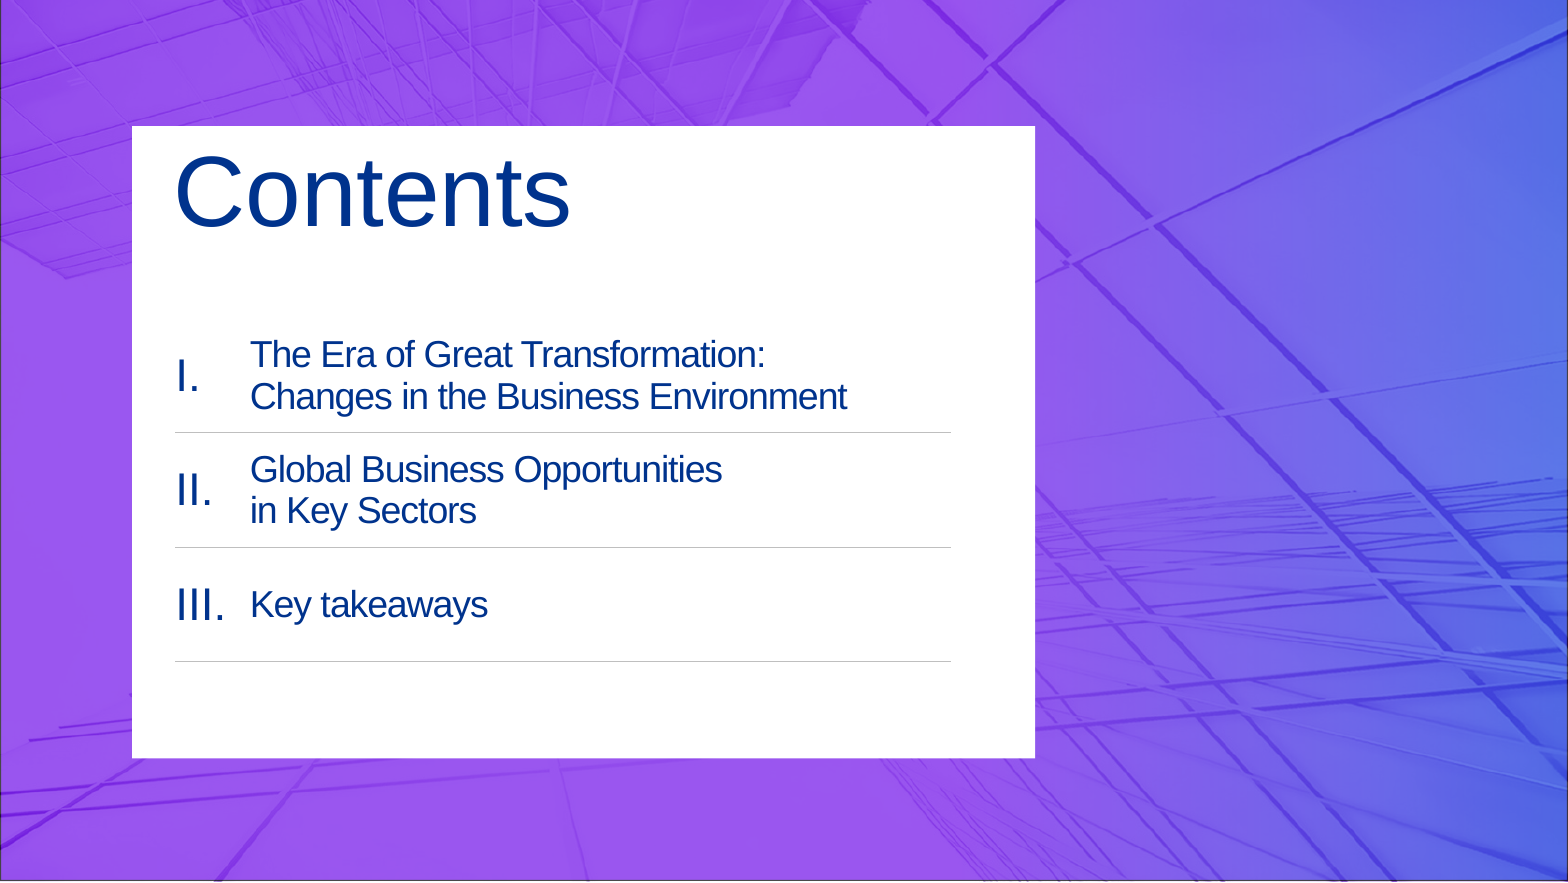

Contents
| I. | The Era of Great Transformation: Changes in the Business Environment |
| --- | --- |
| II. | Global Business Opportunities in Key Sectors |
| III. | Key takeaways |